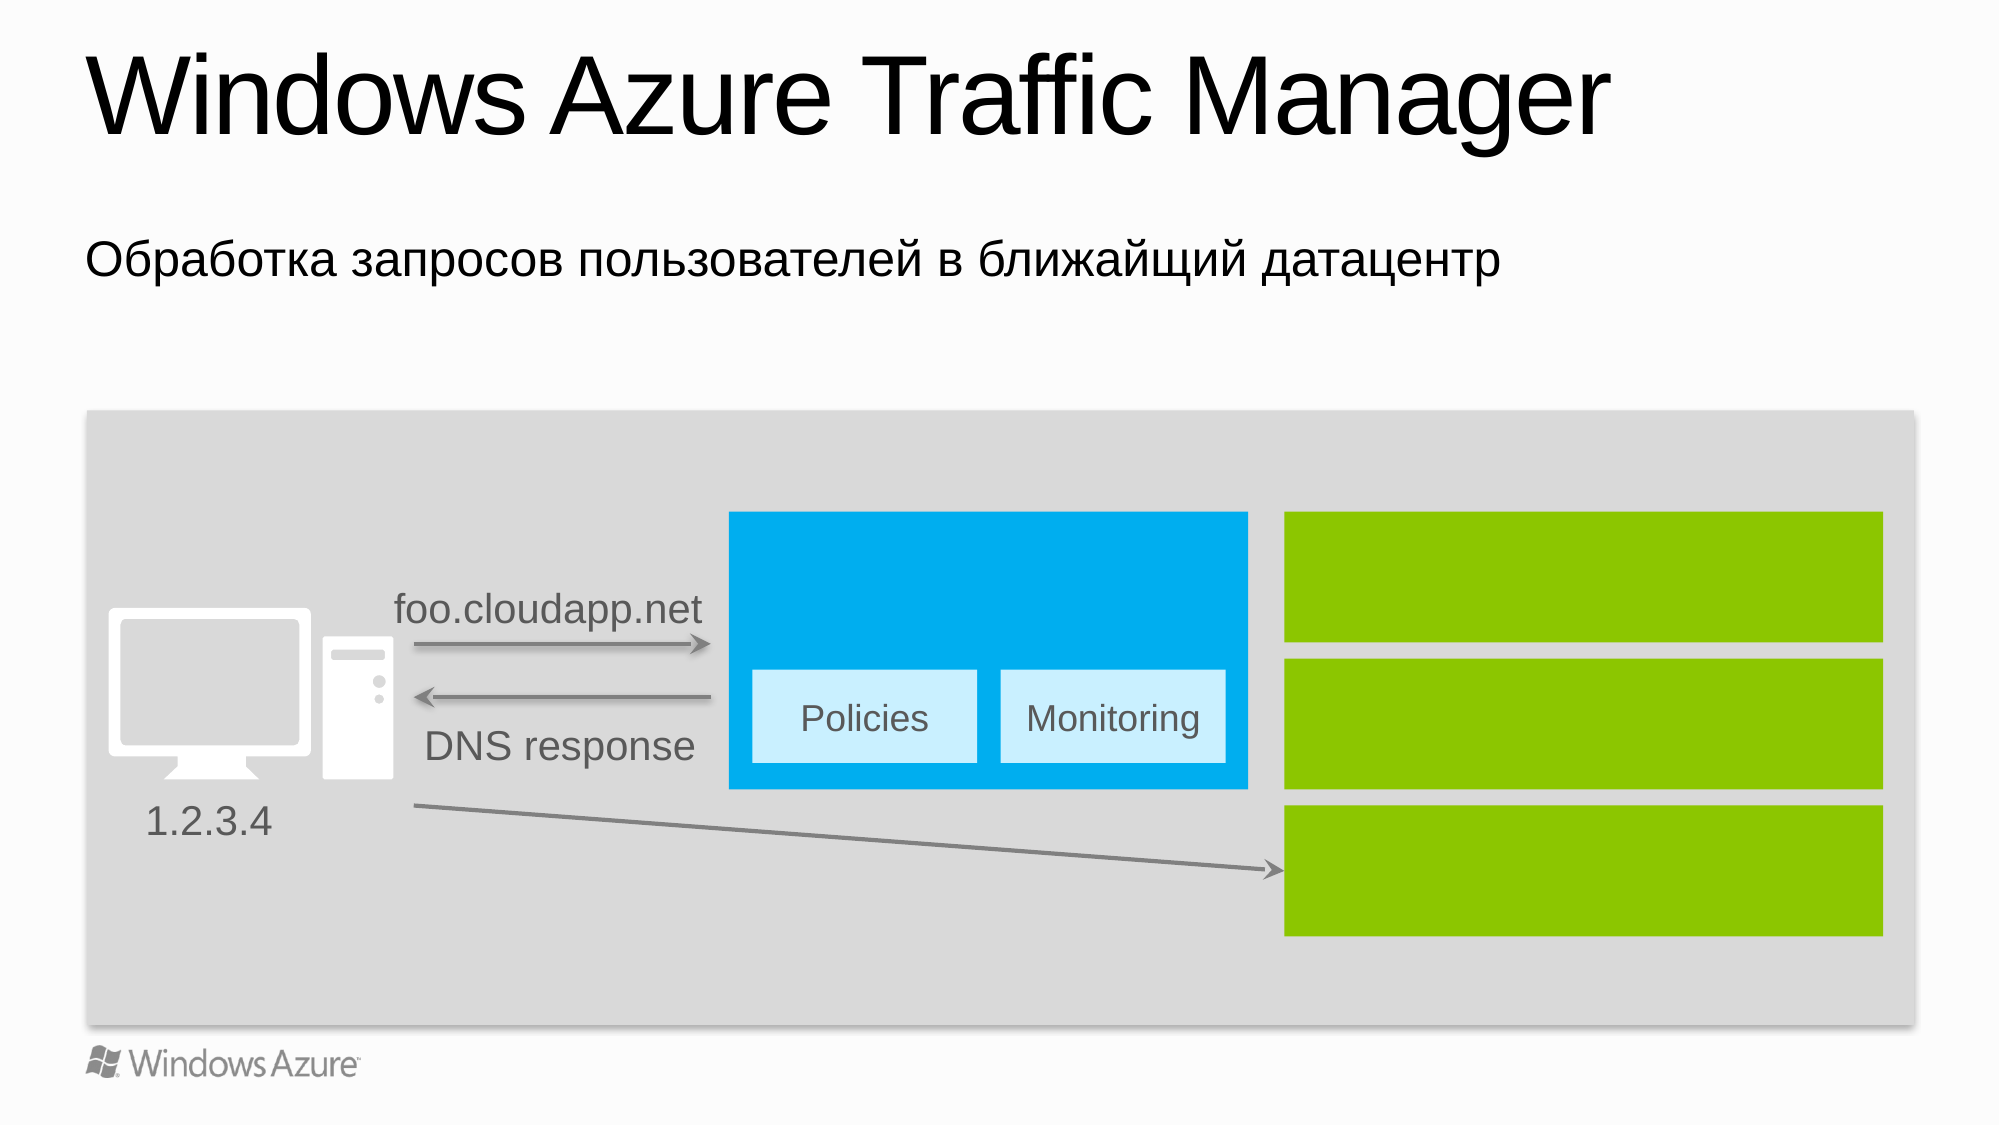

# Windows Azure Traffic Manager
Обработка запросов пользователей в ближайщий датацентр

Traffic Manager
foo-us.cloudapp.net
foo.cloudapp.net

foo-europe.cloudapp.net
Policies
Monitoring
DNS response
1.2.3.4
foo-asia.cloudapp.net